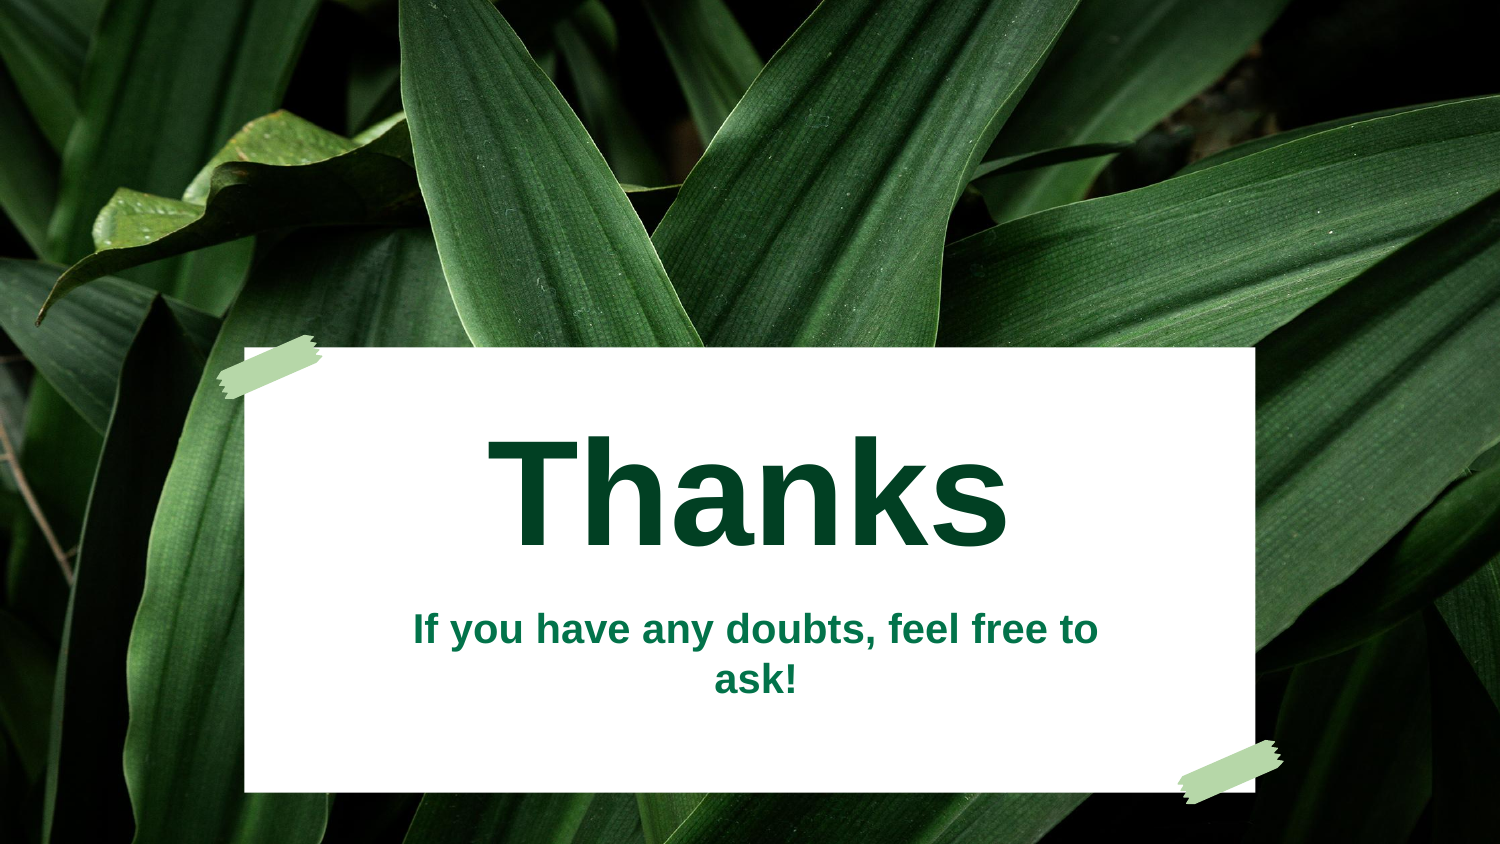

# Thanks
If you have any doubts, feel free to ask!